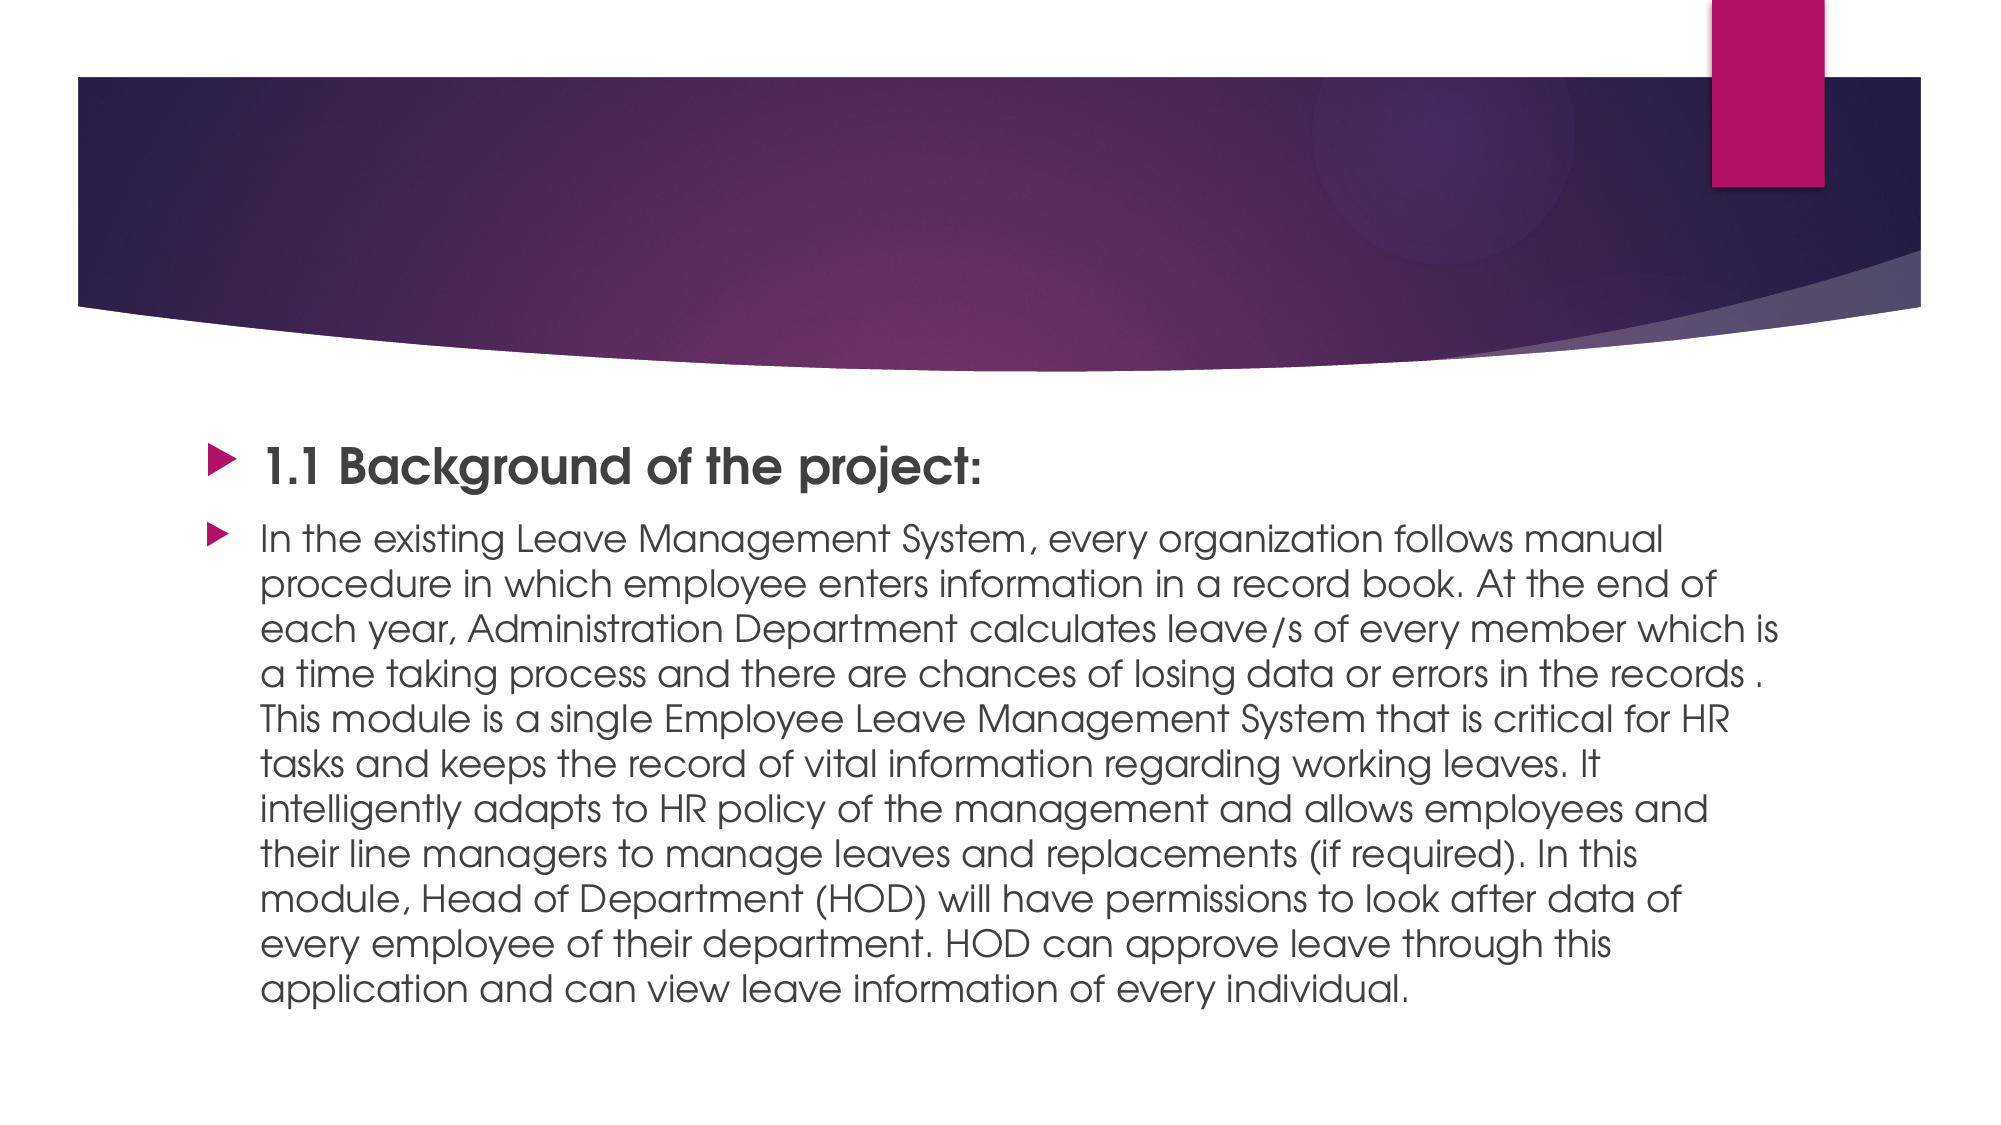

#
1.1 Background of the project:
In the existing Leave Management System, every organization follows manual procedure in which employee enters information in a record book. At the end of each year, Administration Department calculates leave/s of every member which is a time taking process and there are chances of losing data or errors in the records . This module is a single Employee Leave Management System that is critical for HR tasks and keeps the record of vital information regarding working leaves. It intelligently adapts to HR policy of the management and allows employees and their line managers to manage leaves and replacements (if required). In this module, Head of Department (HOD) will have permissions to look after data of every employee of their department. HOD can approve leave through this application and can view leave information of every individual.